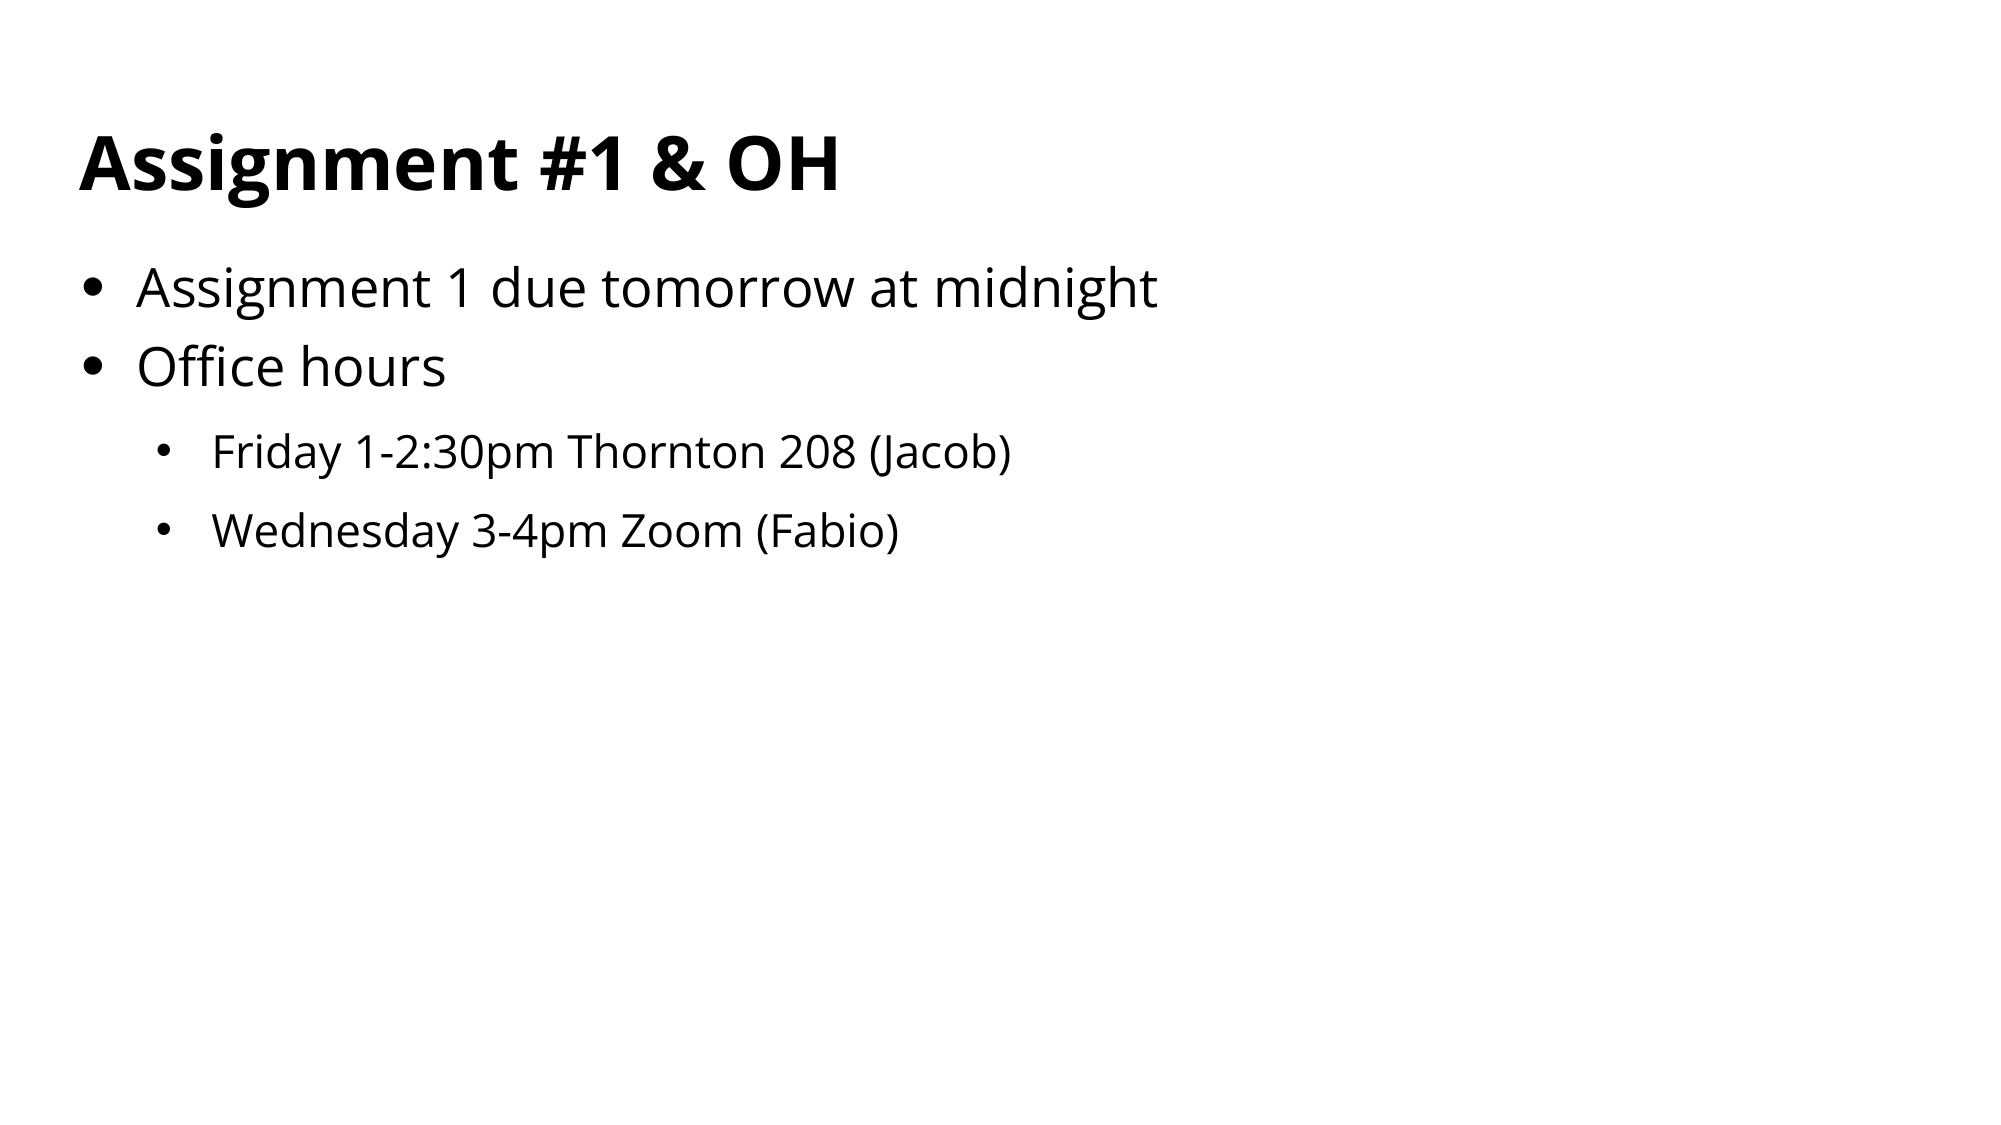

# Assignment #1 & OH
Assignment 1 due tomorrow at midnight
Office hours
Friday 1-2:30pm Thornton 208 (Jacob)
Wednesday 3-4pm Zoom (Fabio)